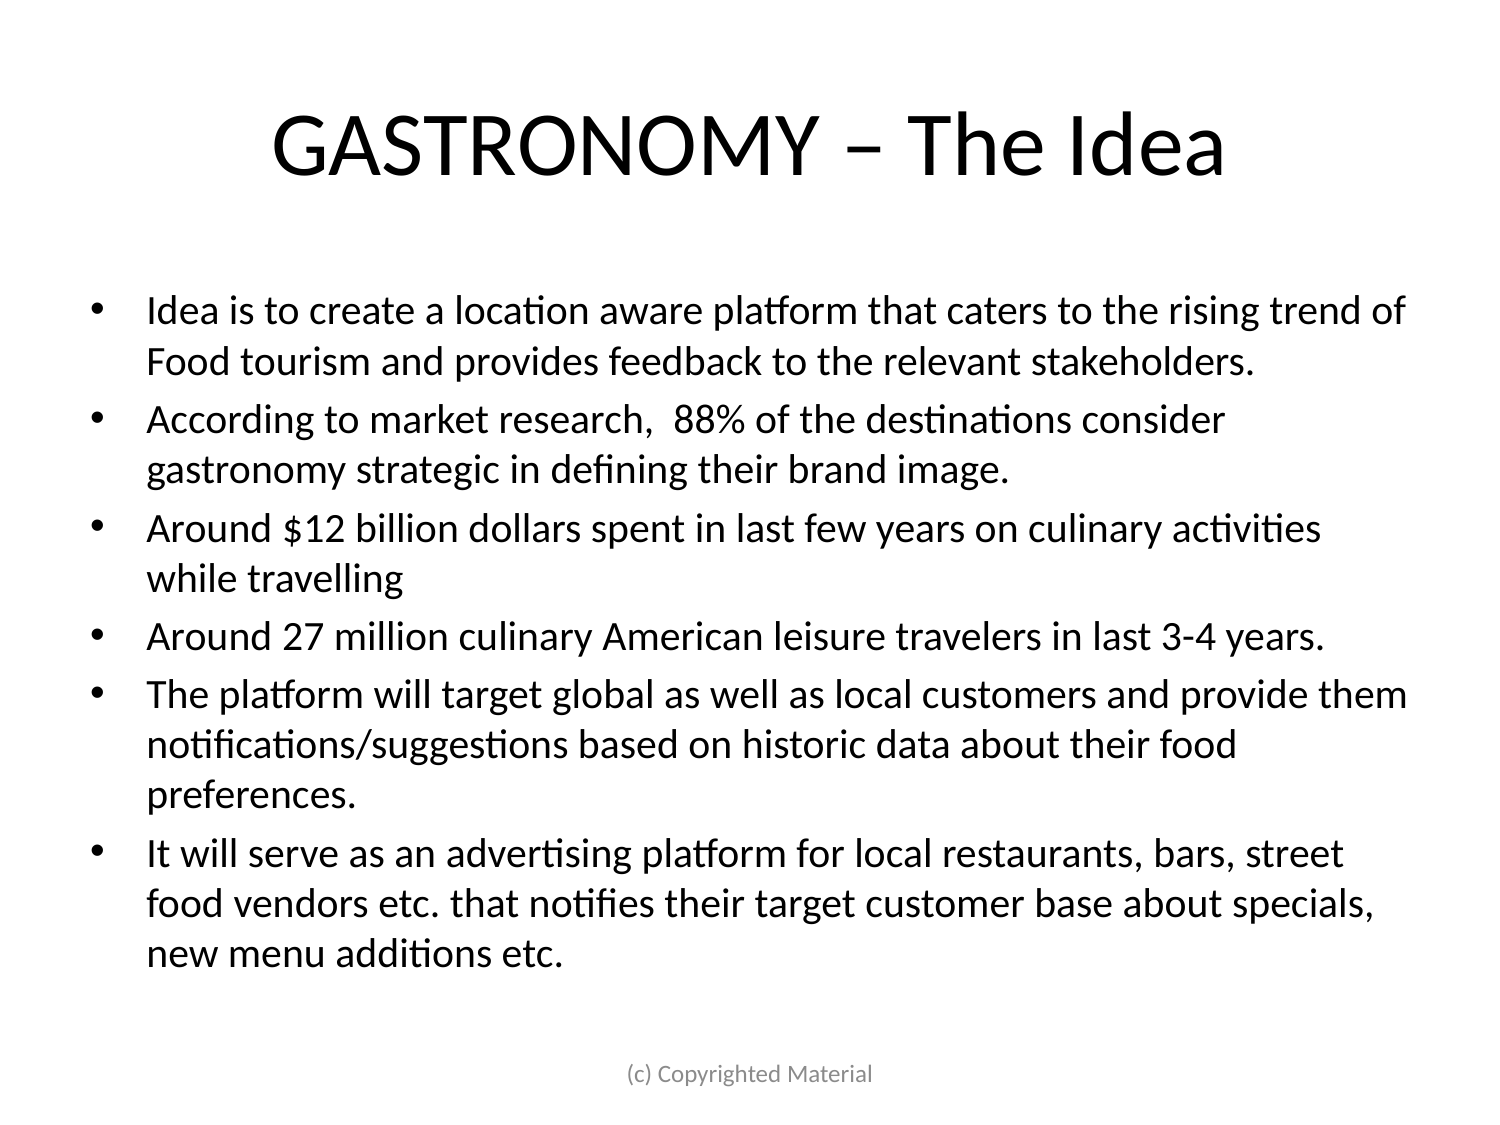

# GASTRONOMY – The Idea
Idea is to create a location aware platform that caters to the rising trend of Food tourism and provides feedback to the relevant stakeholders.
According to market research,  88% of the destinations consider gastronomy strategic in defining their brand image.
Around $12 billion dollars spent in last few years on culinary activities while travelling
Around 27 million culinary American leisure travelers in last 3-4 years.
The platform will target global as well as local customers and provide them notifications/suggestions based on historic data about their food preferences.
It will serve as an advertising platform for local restaurants, bars, street food vendors etc. that notifies their target customer base about specials, new menu additions etc.

(c) Copyrighted Material